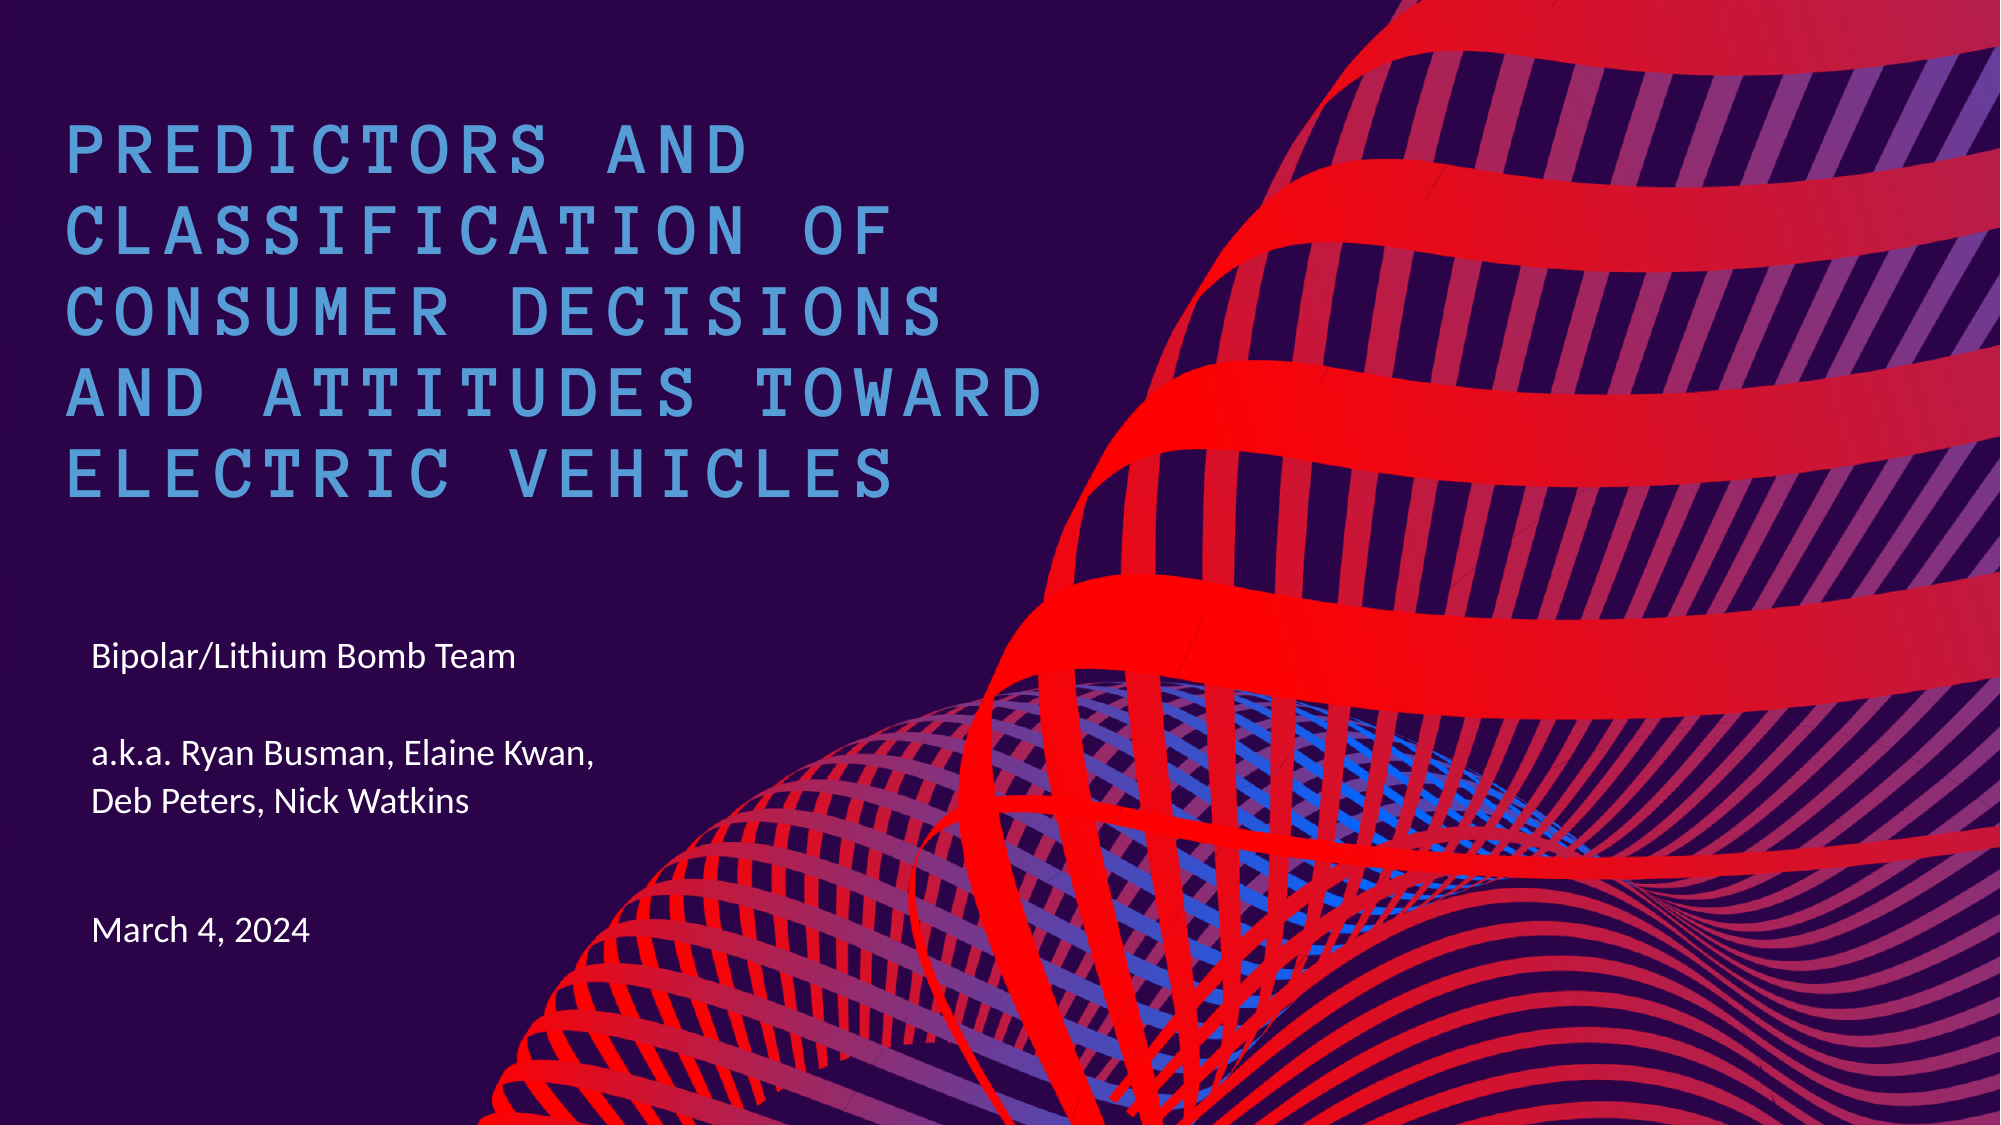

# Predictors and Classification of Consumer Decisions and Attitudes Toward Electric Vehicles
Bipolar/Lithium Bomb Team

a.k.a. Ryan Busman, Elaine Kwan, Deb Peters, Nick Watkins
March 4, 2024